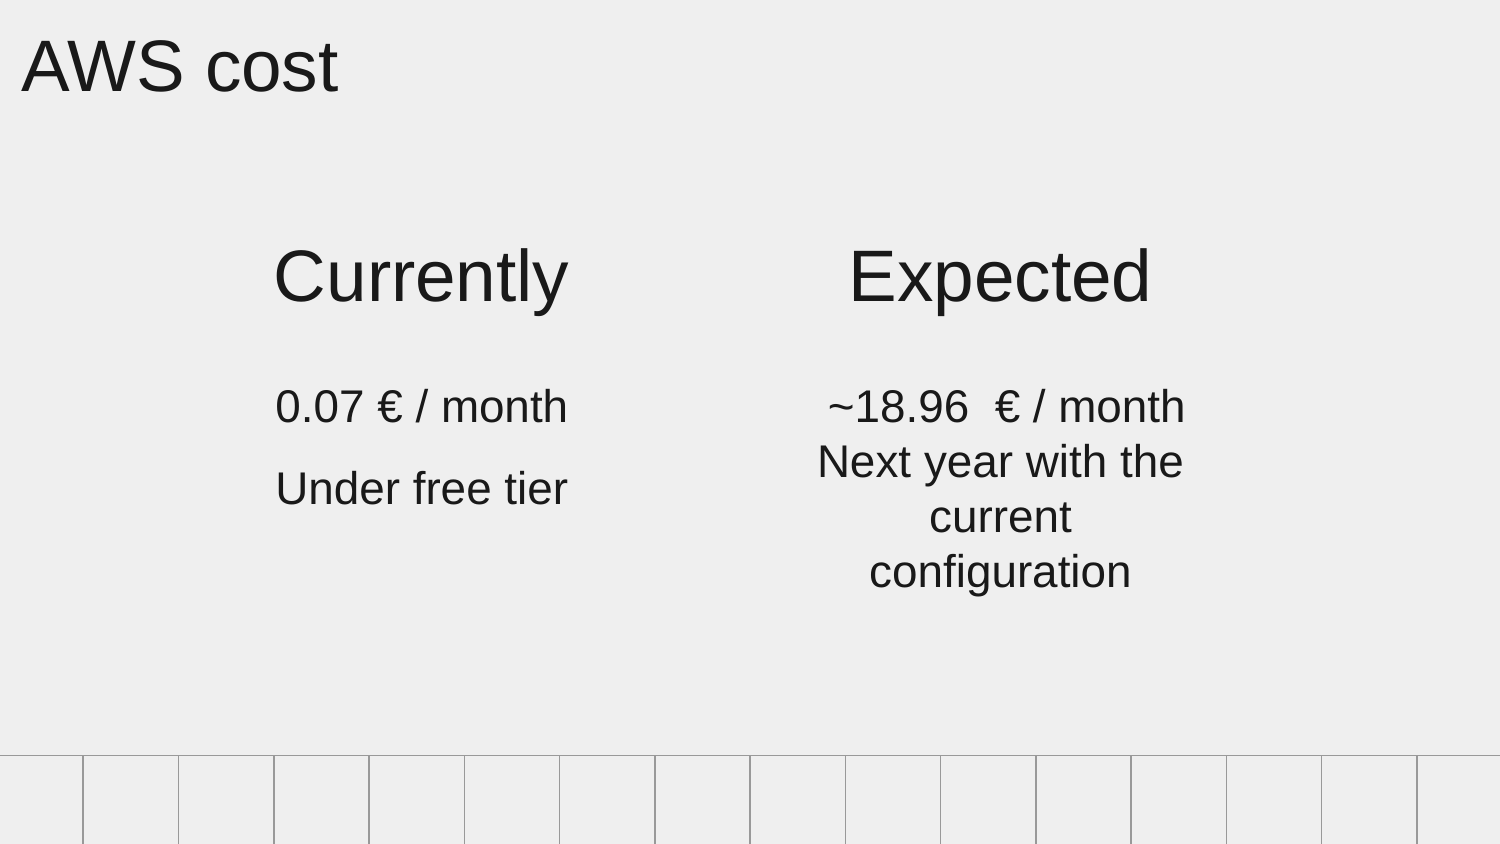

# AWS cost
Currently
Expected
0.07 € / month
Under free tier
 ~18.96  € / month
Next year with the current configuration